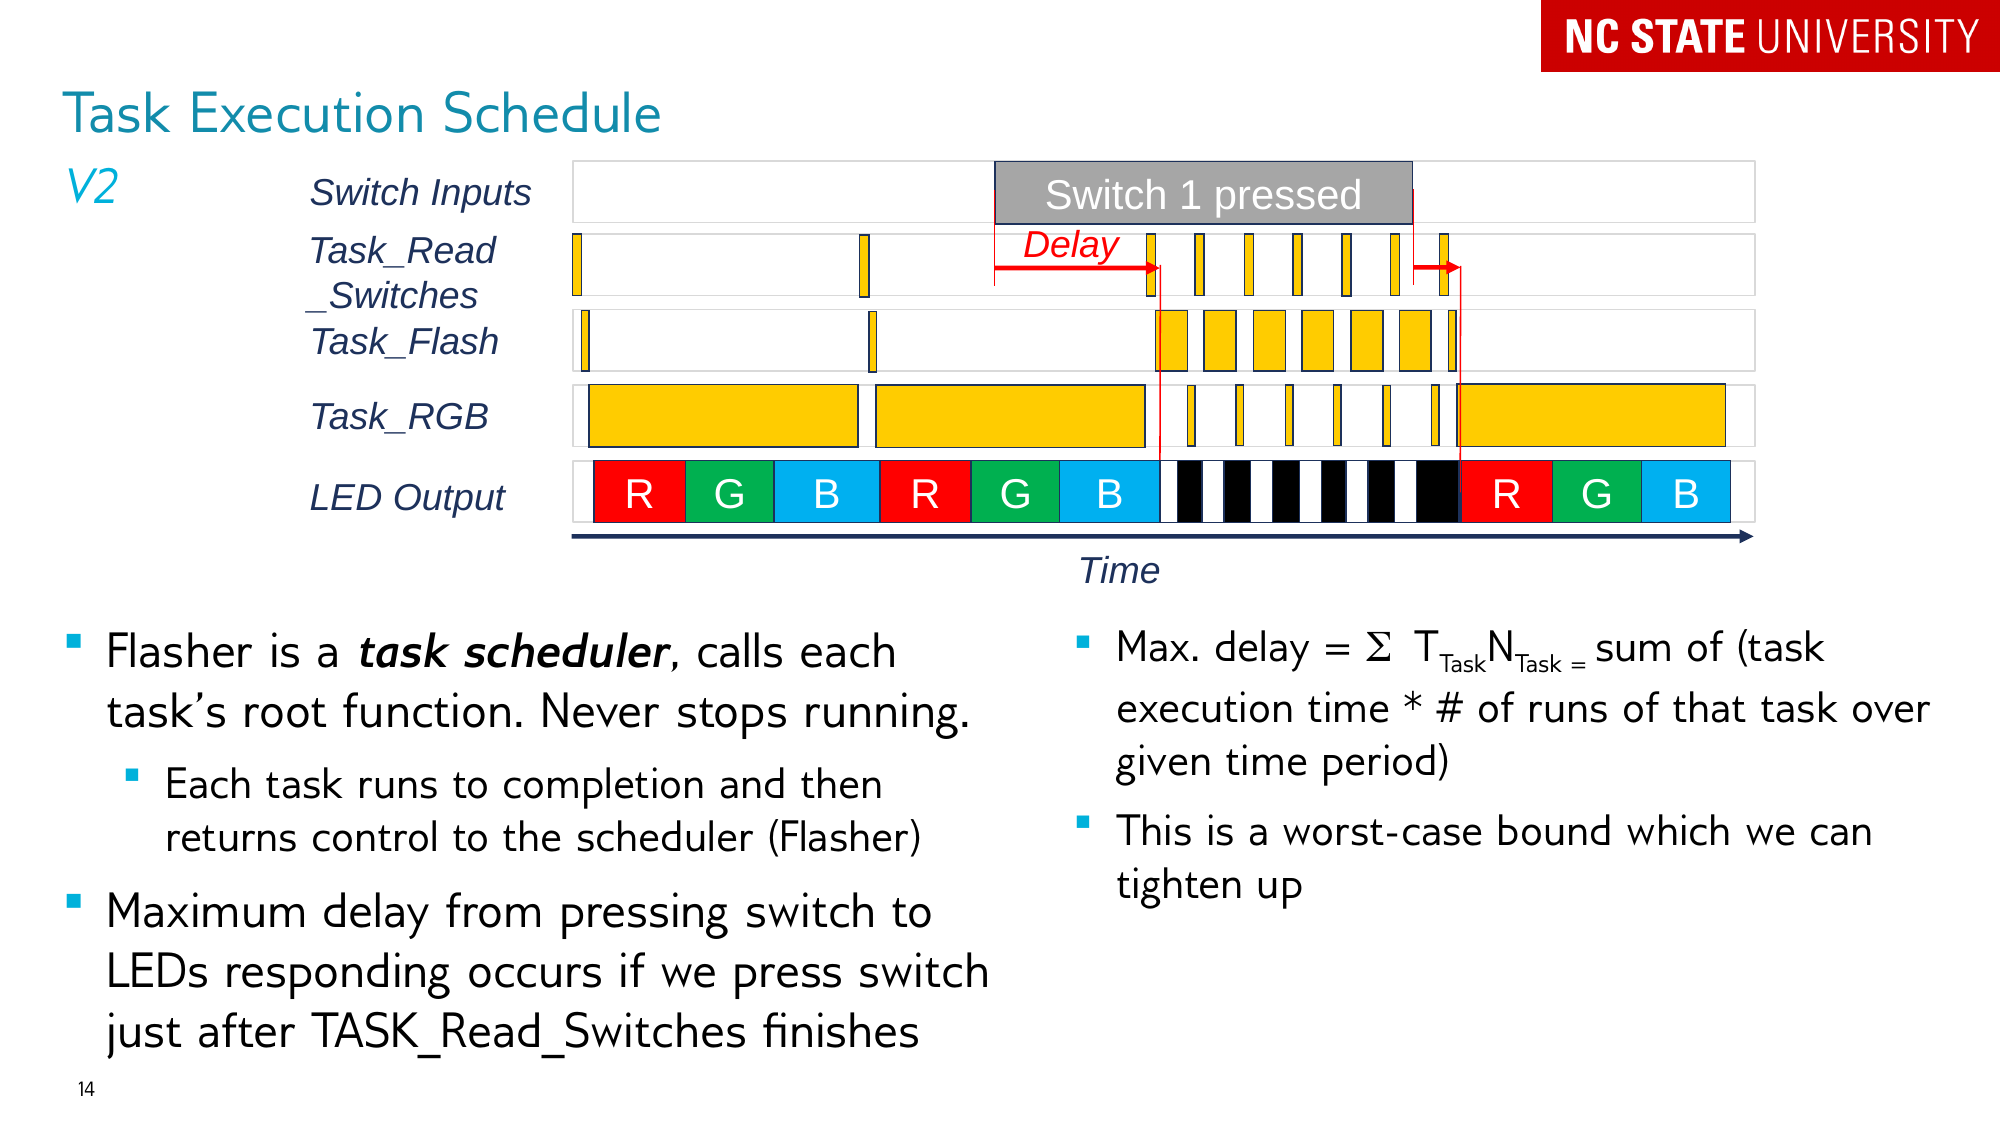

# Task Execution Schedule
V2
Switch Inputs

Switch 1 pressed
Delay
Task_Read
_Switches

Task_Flash

Task_RGB

R
G
B
R
G
B

R
G
B

LED Output

Time
Flasher is a task scheduler, calls each task’s root function. Never stops running.
Each task runs to completion and then returns control to the scheduler (Flasher)
Maximum delay from pressing switch to LEDs responding occurs if we press switch just after TASK_Read_Switches finishes
Max. delay = Σ TTaskNTask = sum of (task execution time * # of runs of that task over given time period)
This is a worst-case bound which we can tighten up